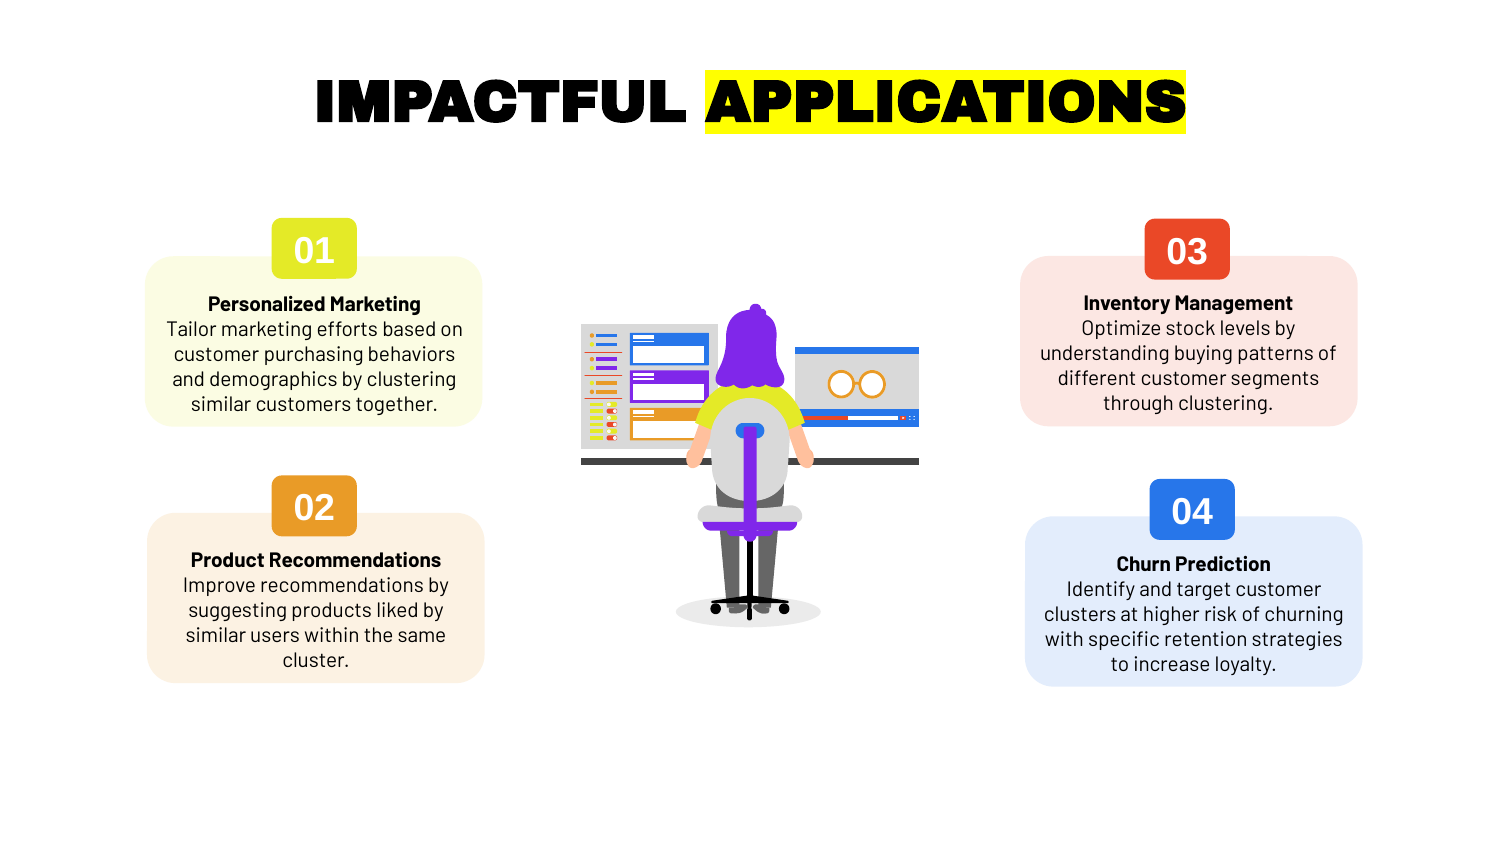

# IMPACTFUL APPLICATIONS
01
Personalized Marketing
Tailor marketing efforts based on customer purchasing behaviors and demographics by clustering similar customers together.
03

Inventory Management
Optimize stock levels by understanding buying patterns of different customer segments through clustering.

02
04

Product Recommendations
Improve recommendations by suggesting products liked by similar users within the same cluster.
Churn Prediction
Identify and target customer clusters at higher risk of churning with specific retention strategies to increase loyalty.